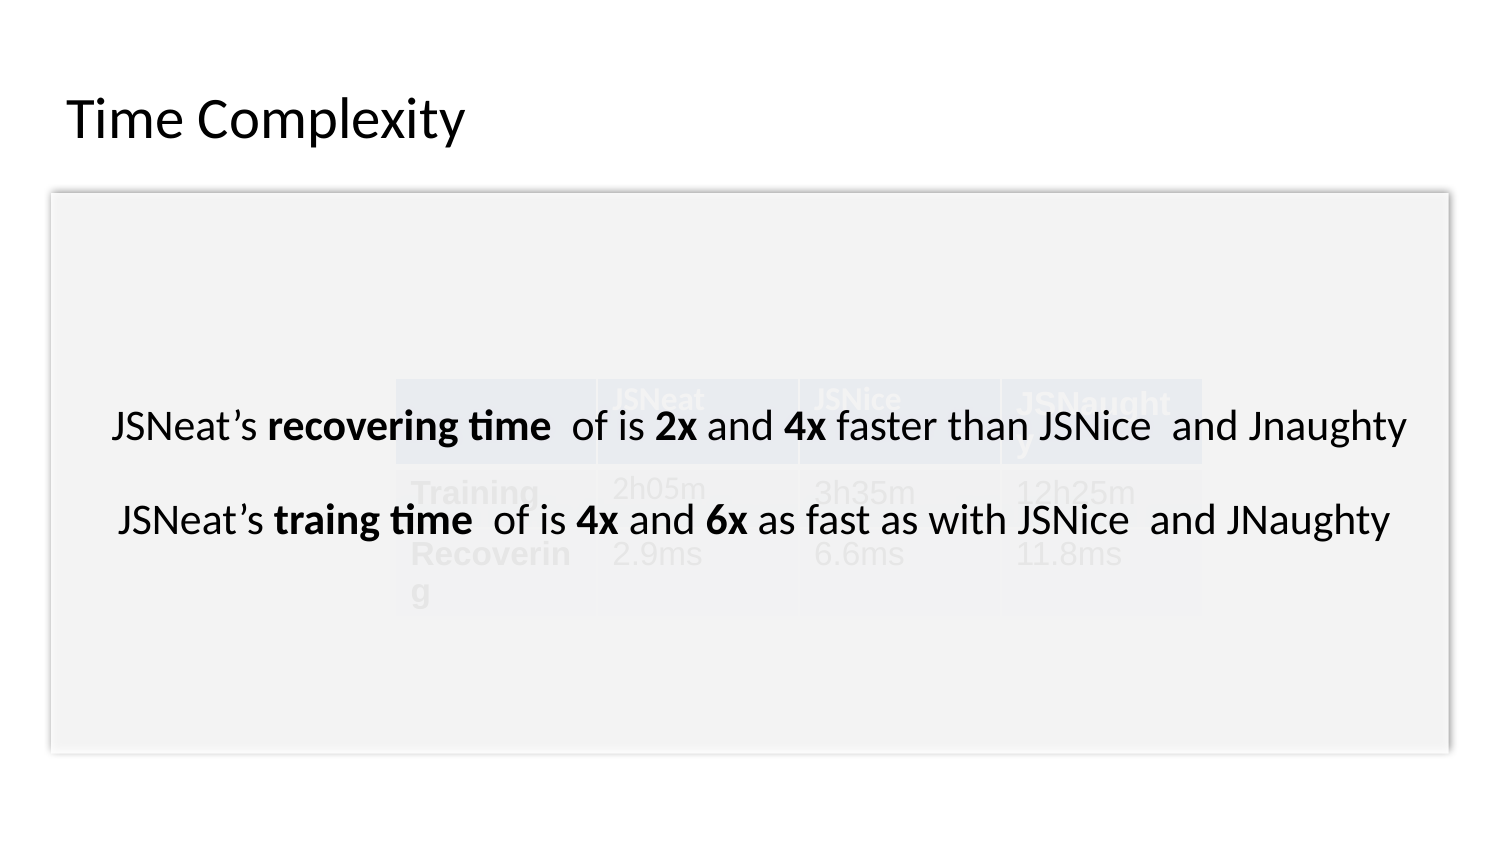

# Time Complexity

JSNeat’s recovering time  of is 2x and 4x faster than JSNice  and Jnaughty

JSNeat’s traing time  of is 4x and 6x as fast as with JSNice  and JNaughty
|  | JSNeat | JSNice | JSNaughty |
| --- | --- | --- | --- |
| Training | 2h05m | 3h35m | 12h25m |
| Recovering | 2.9ms | 6.6ms | 11.8ms |